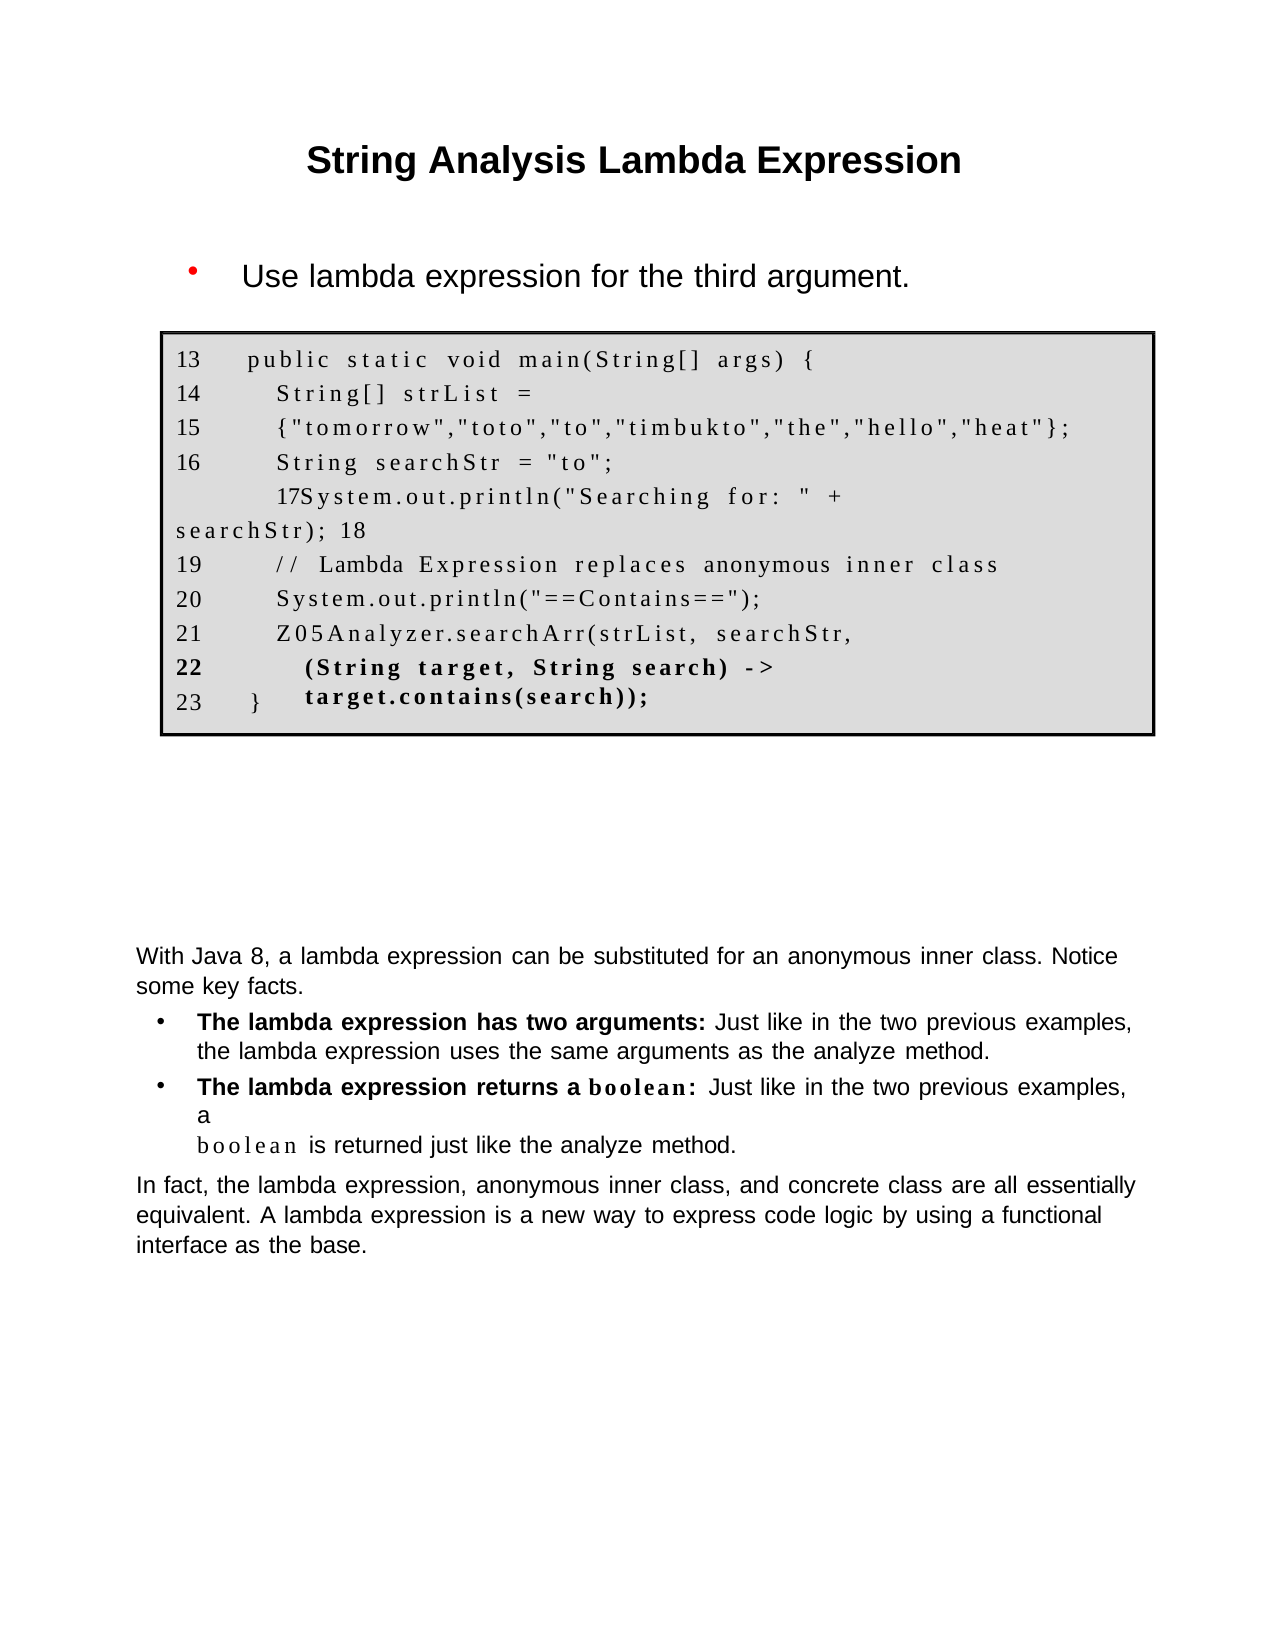

String Analysis Lambda Expression

Use lambda expression for the third argument.

public static void main(String[] args) {
String[] strList =
{"tomorrow","toto","to","timbukto","the","hello","heat"};
String searchStr = "to";
System.out.println("Searching for: " + searchStr); 18
19
20
21
22
23	}
// Lambda Expression replaces anonymous inner class System.out.println("==Contains=="); Z05Analyzer.searchArr(strList,  searchStr,
(String target, String search) -> target.contains(search));

With Java 8, a lambda expression can be substituted for an anonymous inner class. Notice some key facts.
The lambda expression has two arguments: Just like in the two previous examples, the lambda expression uses the same arguments as the analyze method.
The lambda expression returns a boolean: Just like in the two previous examples, a
boolean is returned just like the analyze method.
In fact, the lambda expression, anonymous inner class, and concrete class are all essentially equivalent. A lambda expression is a new way to express code logic by using a functional interface as the base.